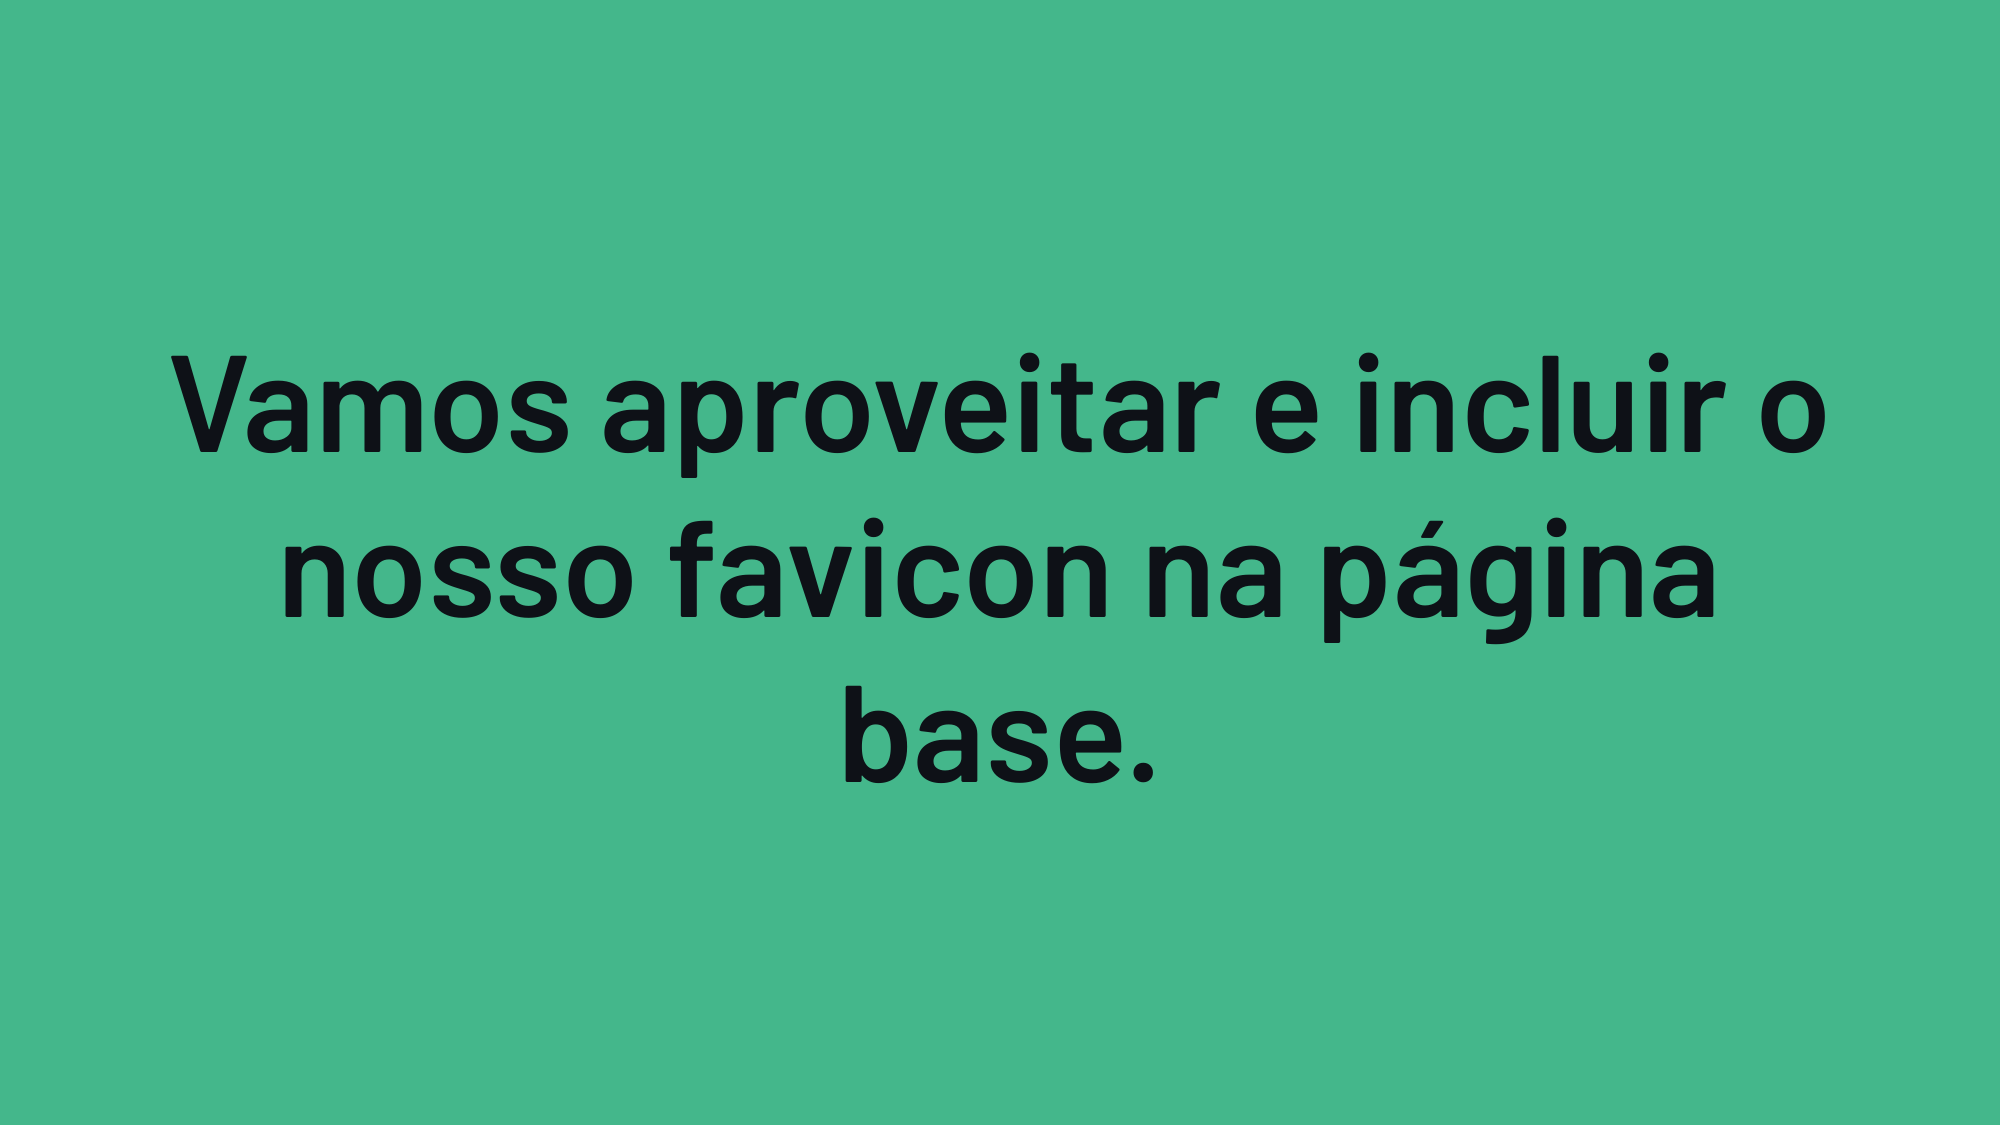

Vamos aproveitar e incluir o nosso favicon na página base.